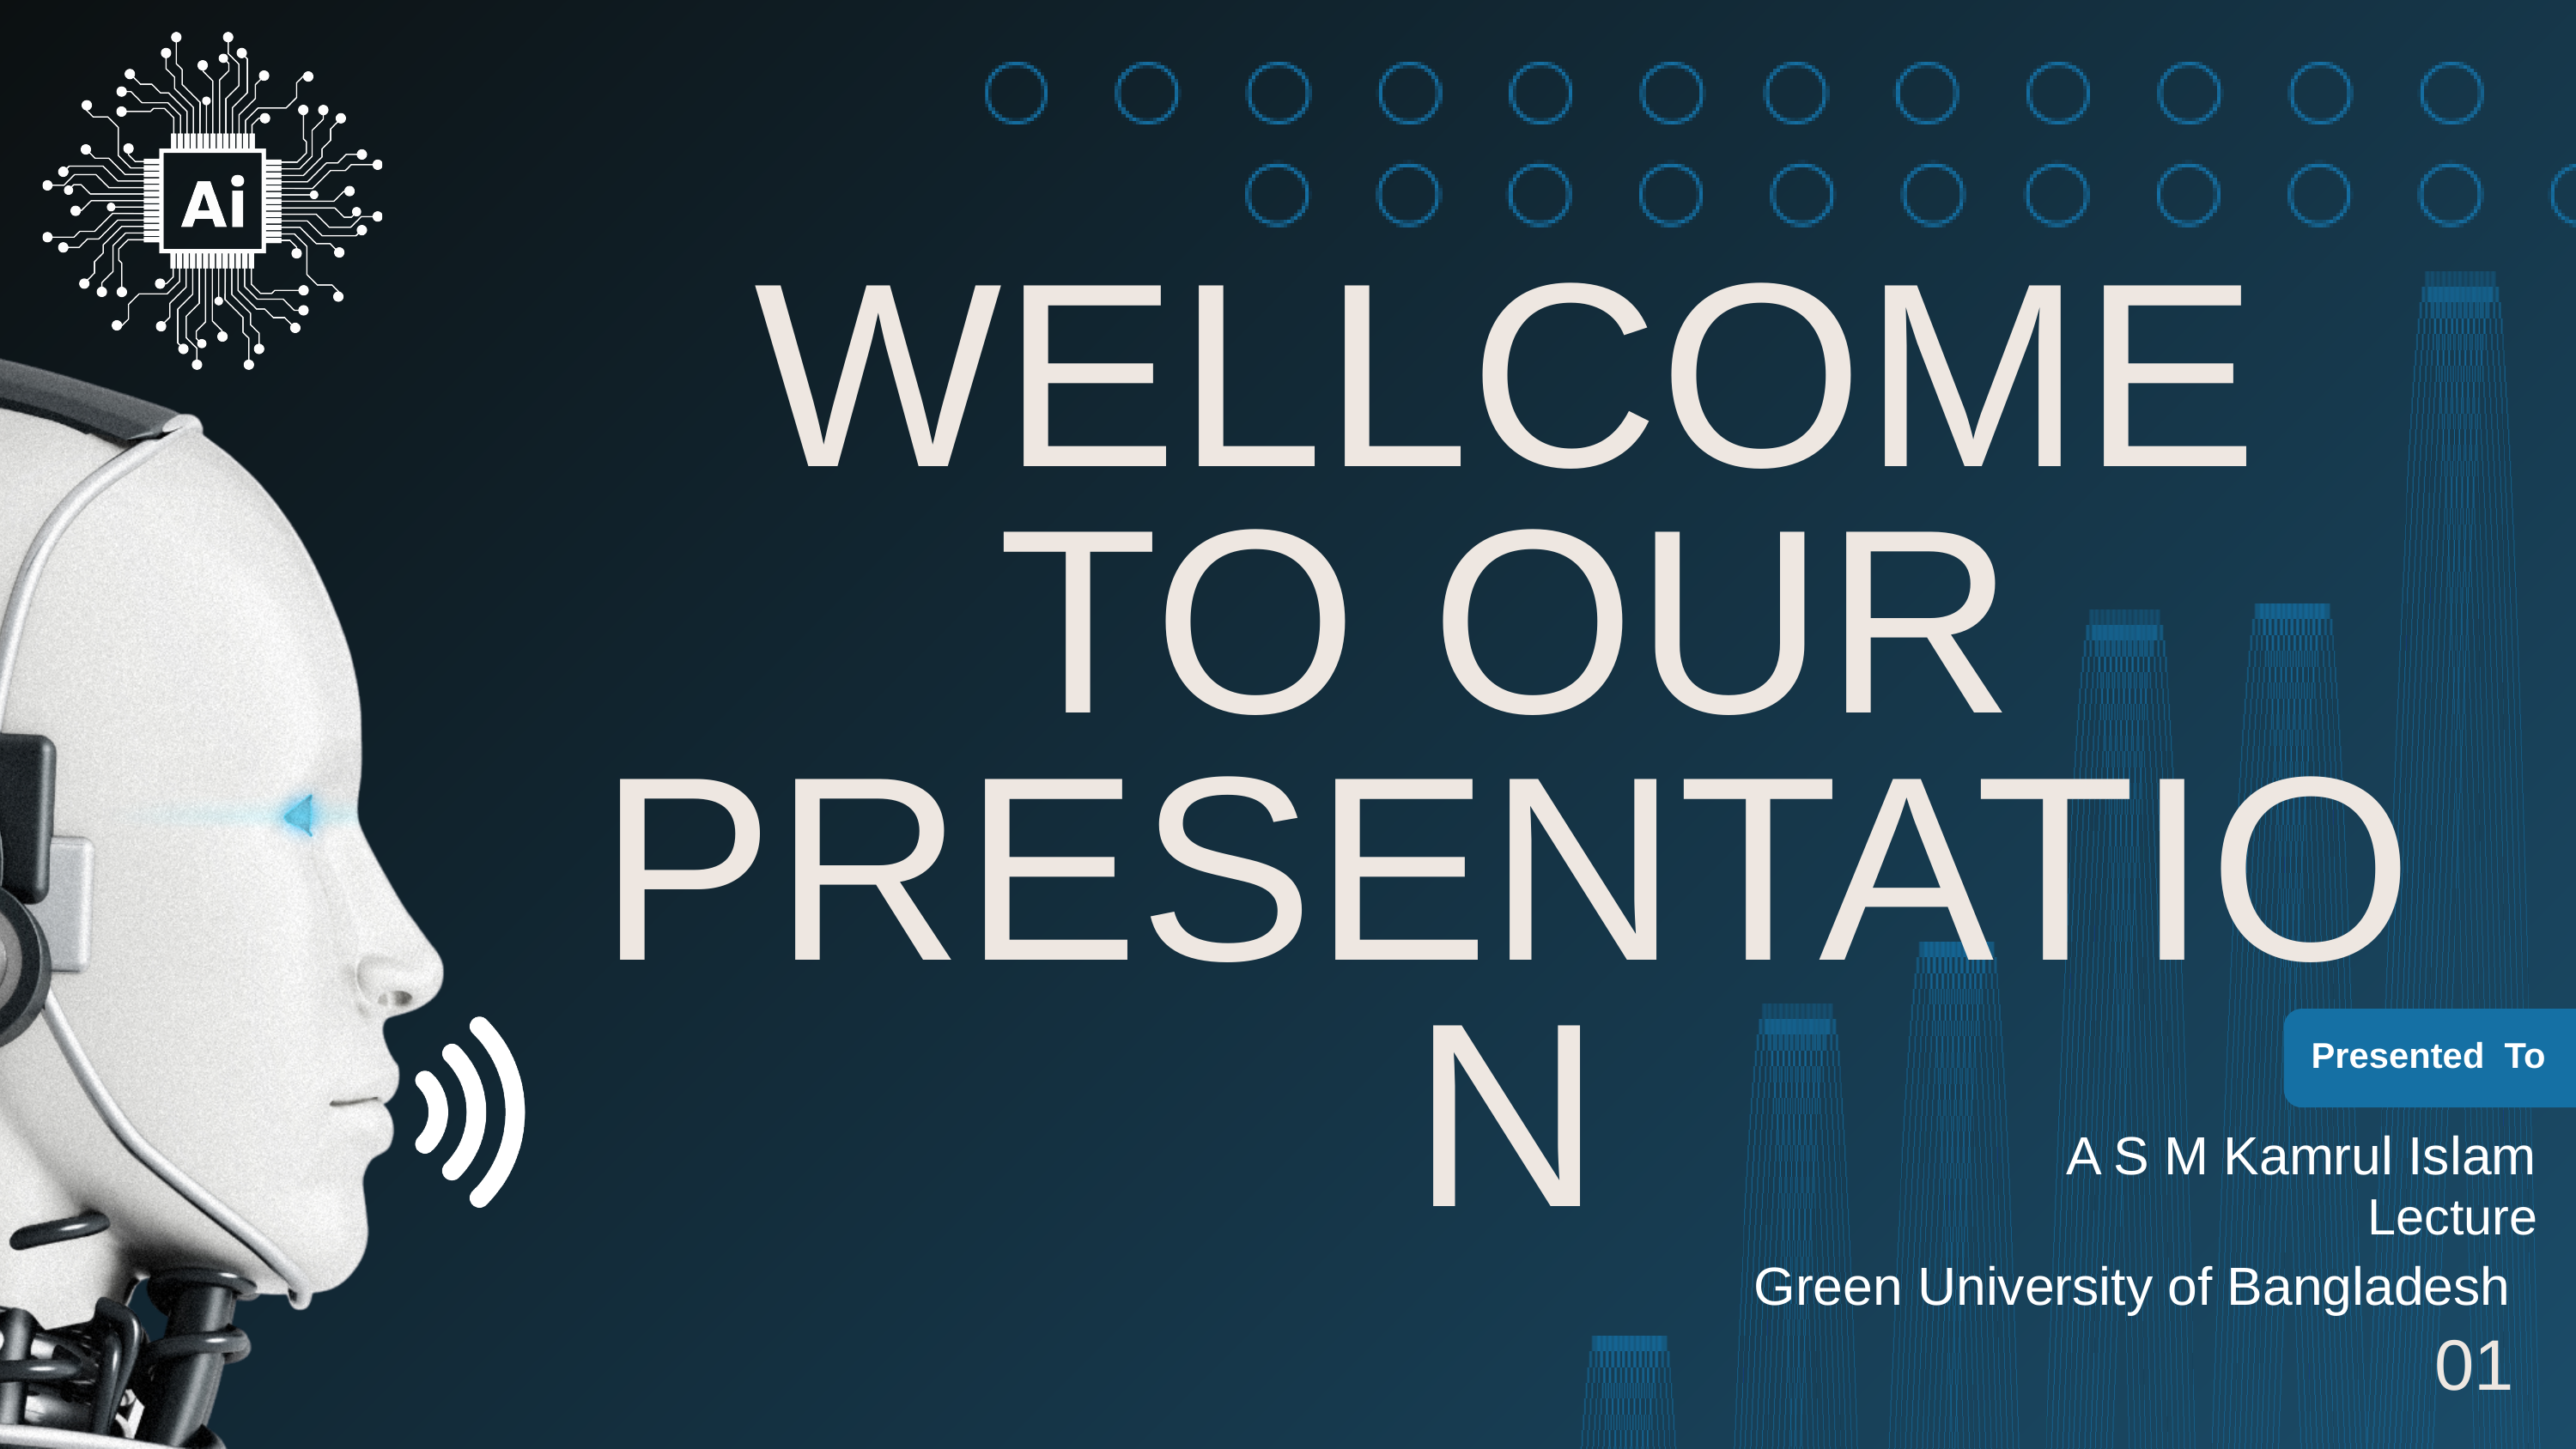

WELLCOME
TO OUR PRESENTATION

Presented  To
A S M Kamrul Islam
Lecture
Green University of Bangladesh

01